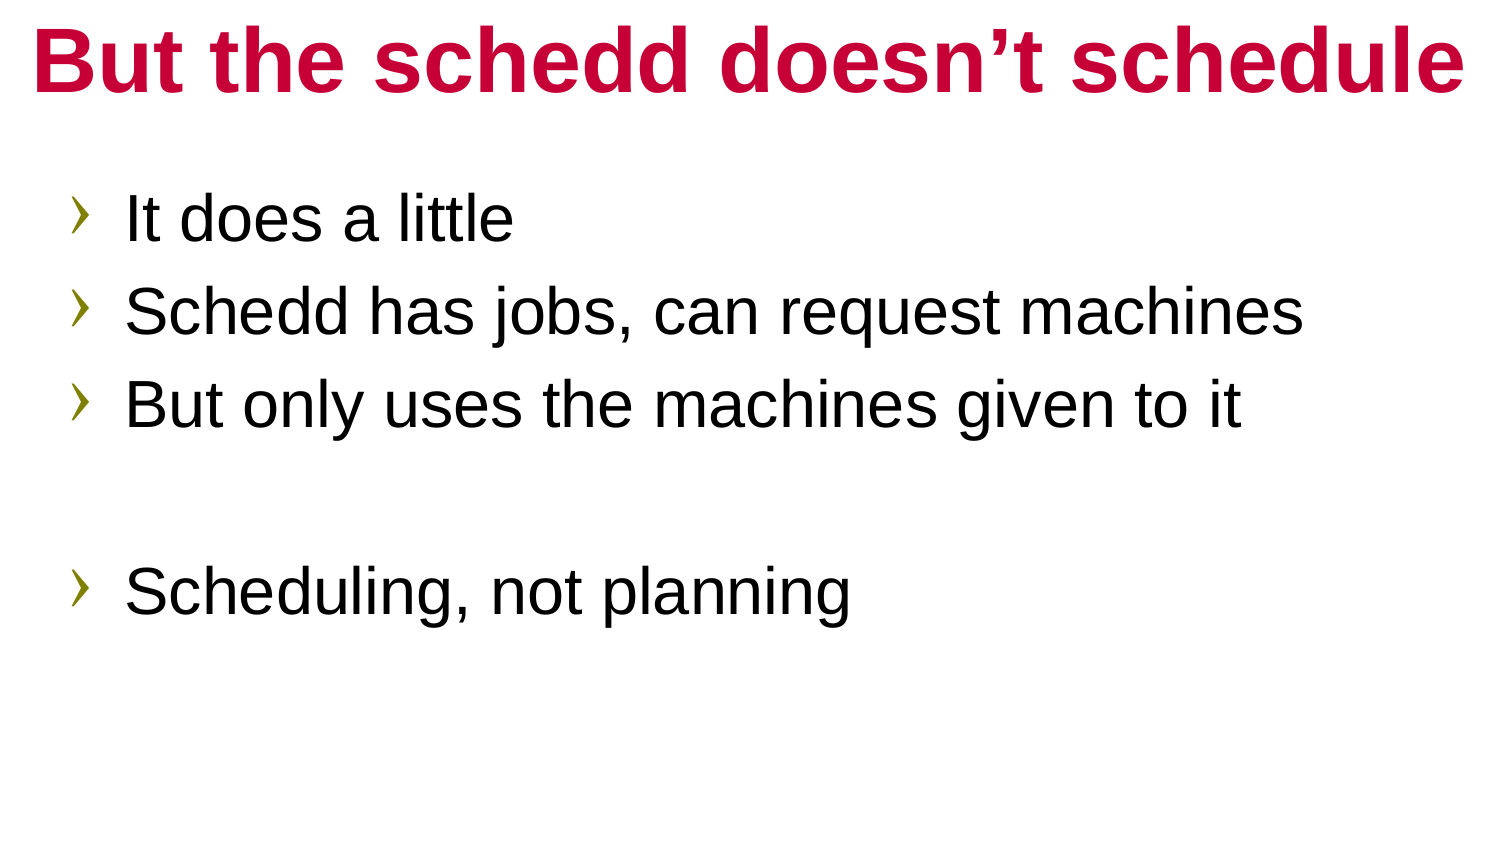

# But the schedd doesn’t schedule
It does a little
Schedd has jobs, can request machines
But only uses the machines given to it

Scheduling, not planning